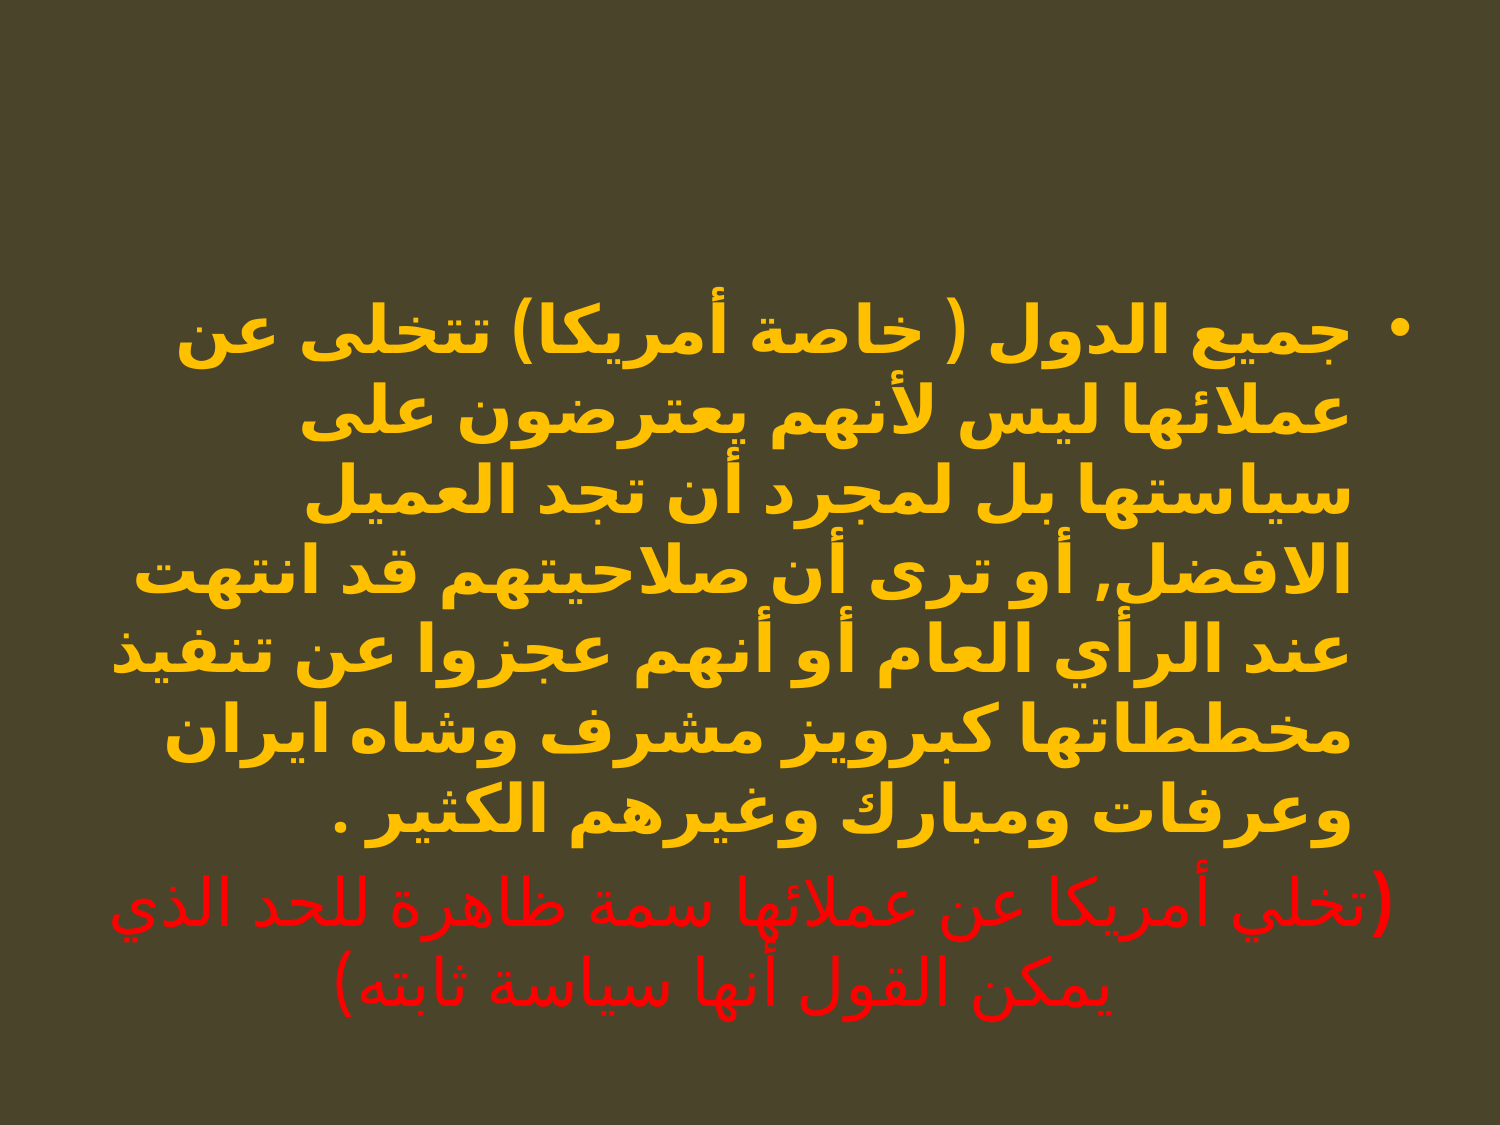

#
جميع الدول ( خاصة أمريكا) تتخلى عن عملائها ليس لأنهم يعترضون على سياستها بل لمجرد أن تجد العميل الافضل, أو ترى أن صلاحيتهم قد انتهت عند الرأي العام أو أنهم عجزوا عن تنفيذ مخططاتها كبرويز مشرف وشاه ايران وعرفات ومبارك وغيرهم الكثير .
(تخلي أمريكا عن عملائها سمة ظاهرة للحد الذي يمكن القول أنها سياسة ثابته)